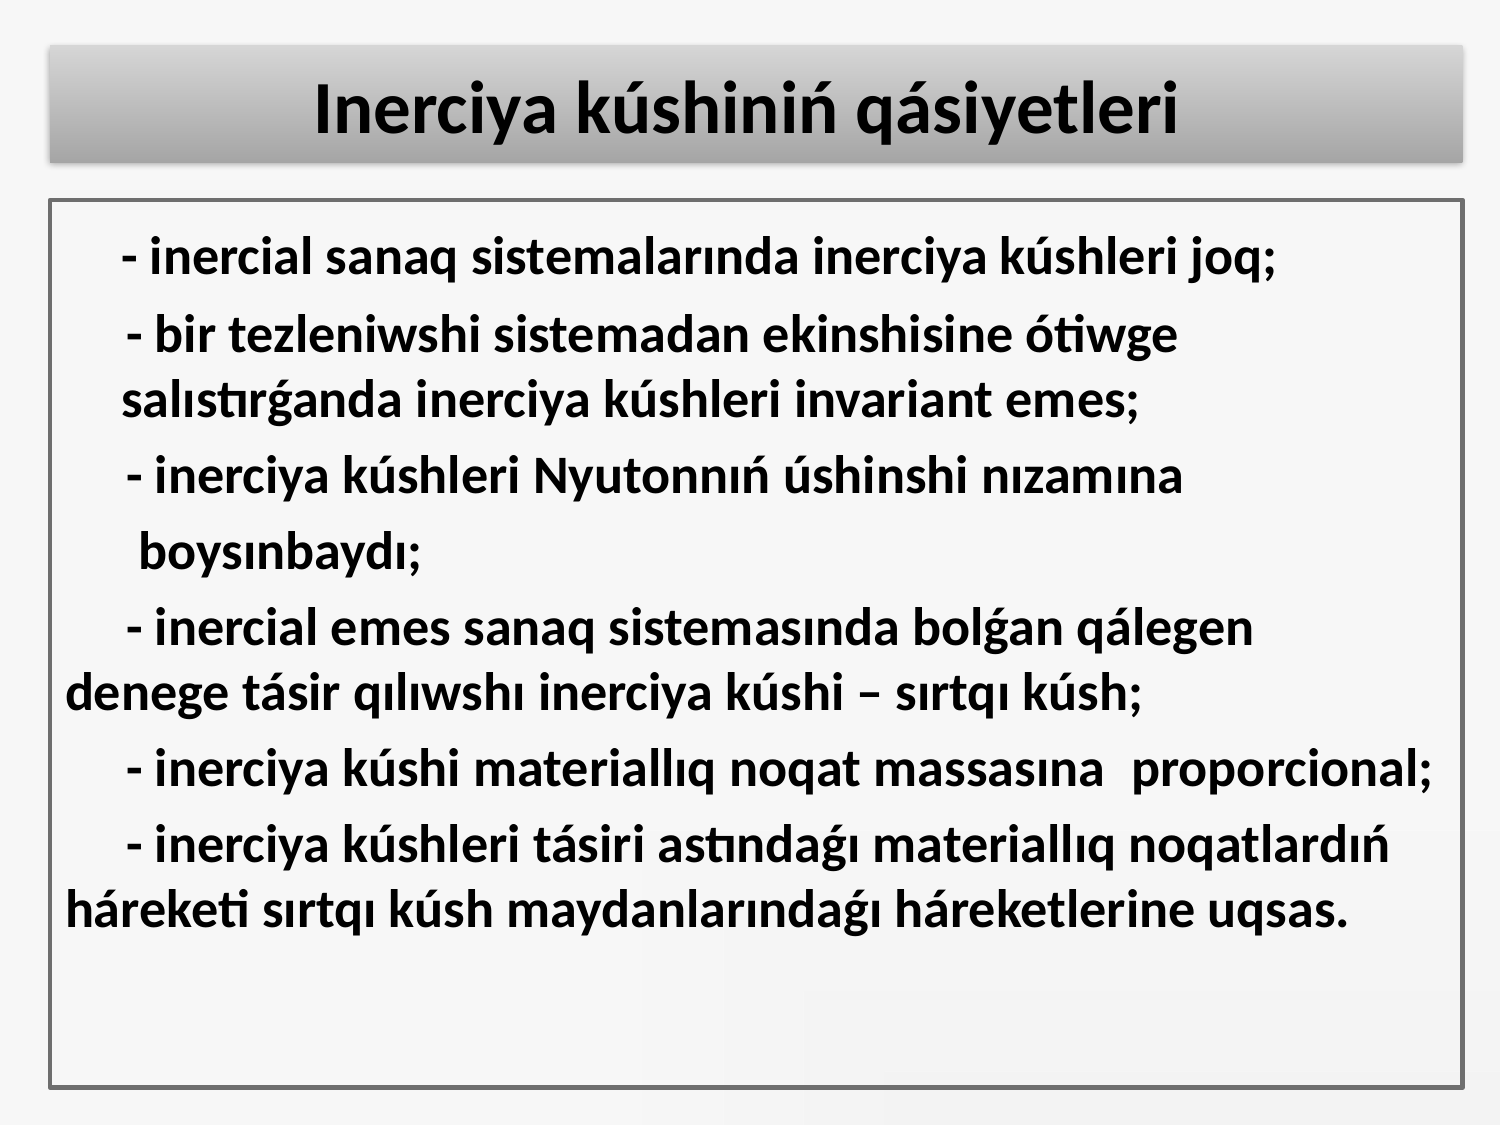

# Inerciya kúshiniń qásiyetleri
	- inercial sanaq sistemalarında inerciya kúshleri joq;
     - bir tezleniwshi sistemadan ekinshisine ótiwge salıstırǵanda inerciya kúshleri invariant emes;
     - inerciya kúshleri Nyutonnıń úshinshi nızamına
      boysınbaydı;
     - inercial emes sanaq sistemasında bolǵan qálegen               denege tásir qılıwshı inerciya kúshi – sırtqı kúsh;
     - inerciya kúshi materiallıq noqat massasına  proporcional;
     - inerciya kúshleri tásiri astındaǵı materiallıq noqatlardıń  háreketi sırtqı kúsh maydanlarındaǵı háreketlerine uqsas.